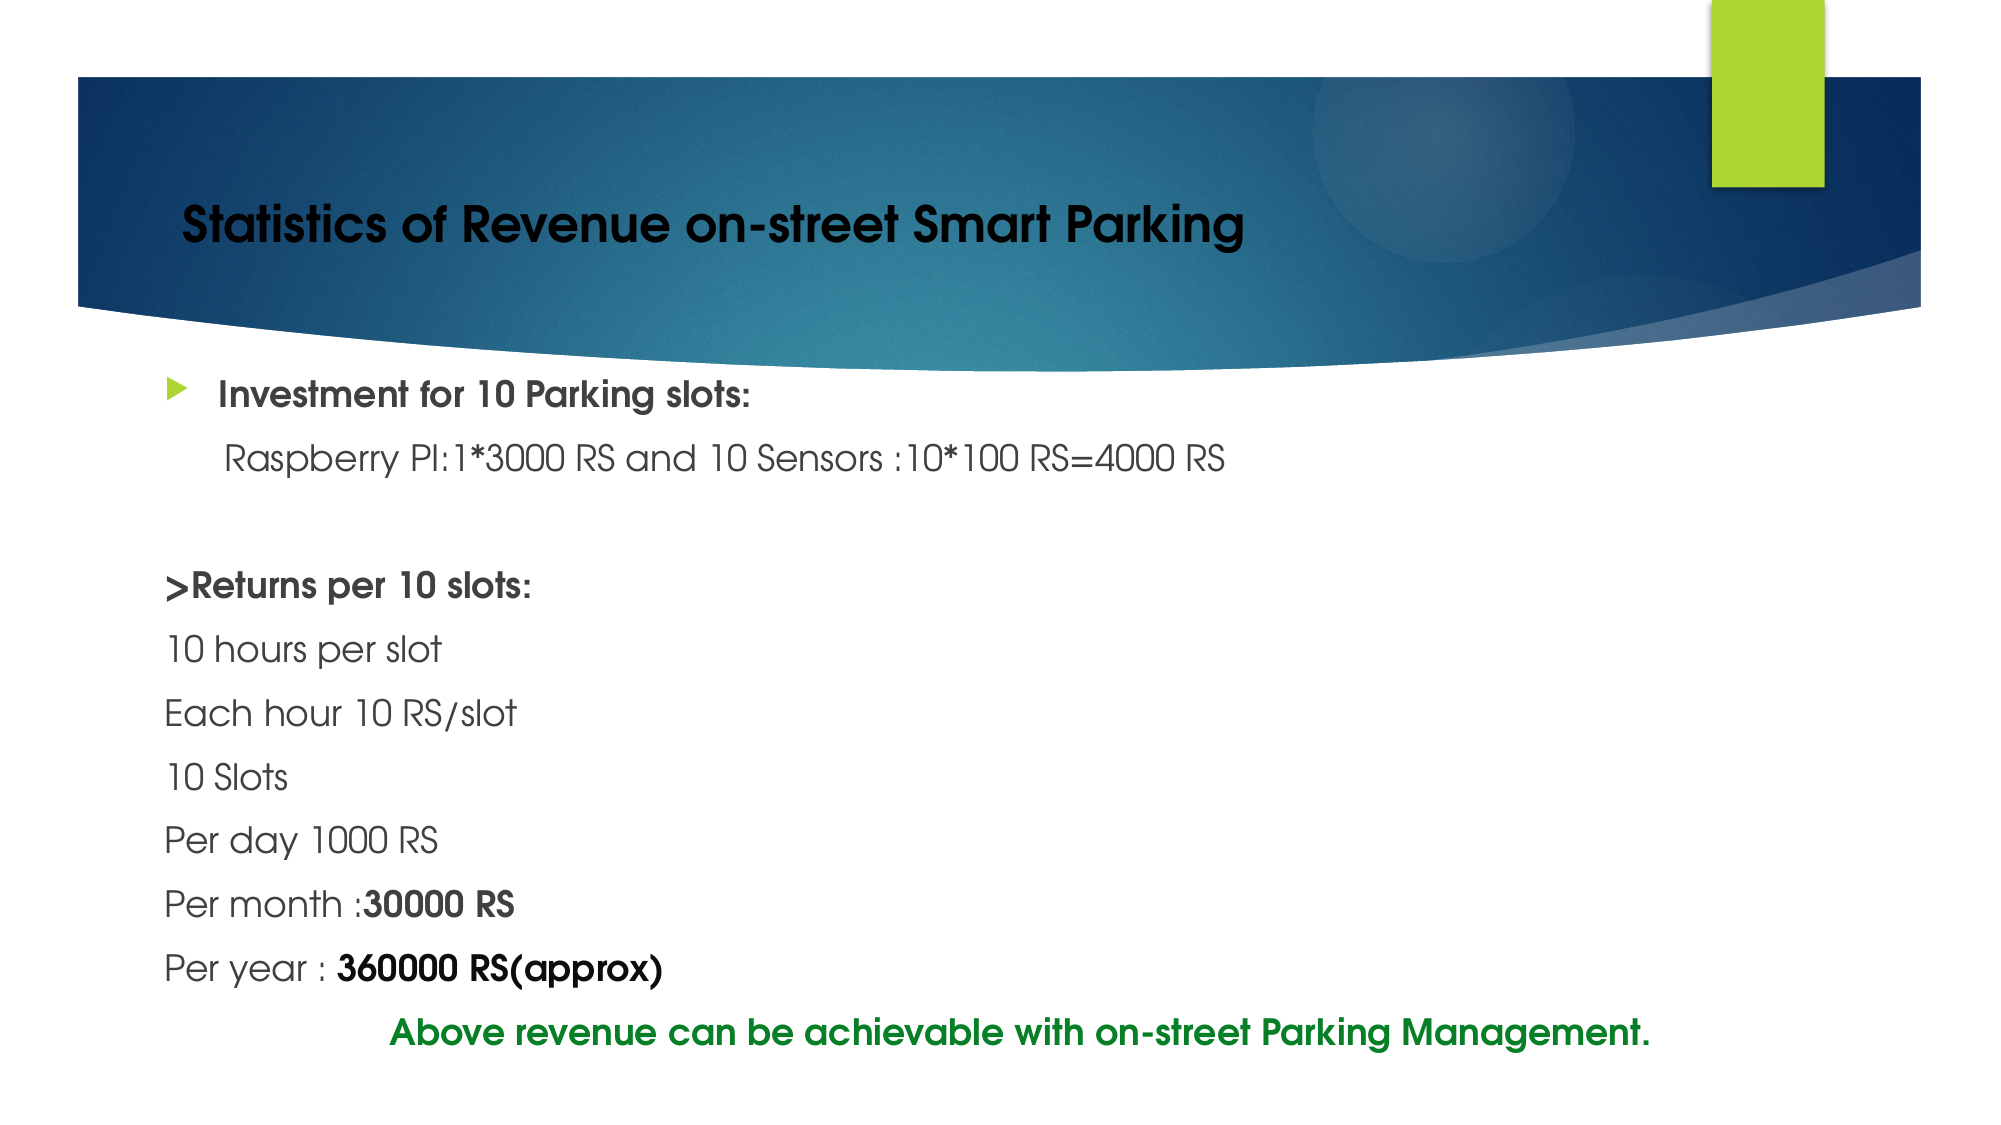

# Statistics of Revenue on-street Smart Parking
Investment for 10 Parking slots:
      Raspberry PI:1*3000 RS and 10 Sensors :10*100 RS=4000 RS

>Returns per 10 slots:
10 hours per slot
Each hour 10 RS/slot
10 Slots
Per day 1000 RS
Per month :30000 RS
Per year : 360000 RS(approx)
                      Above revenue can be achievable with on-street Parking Management.